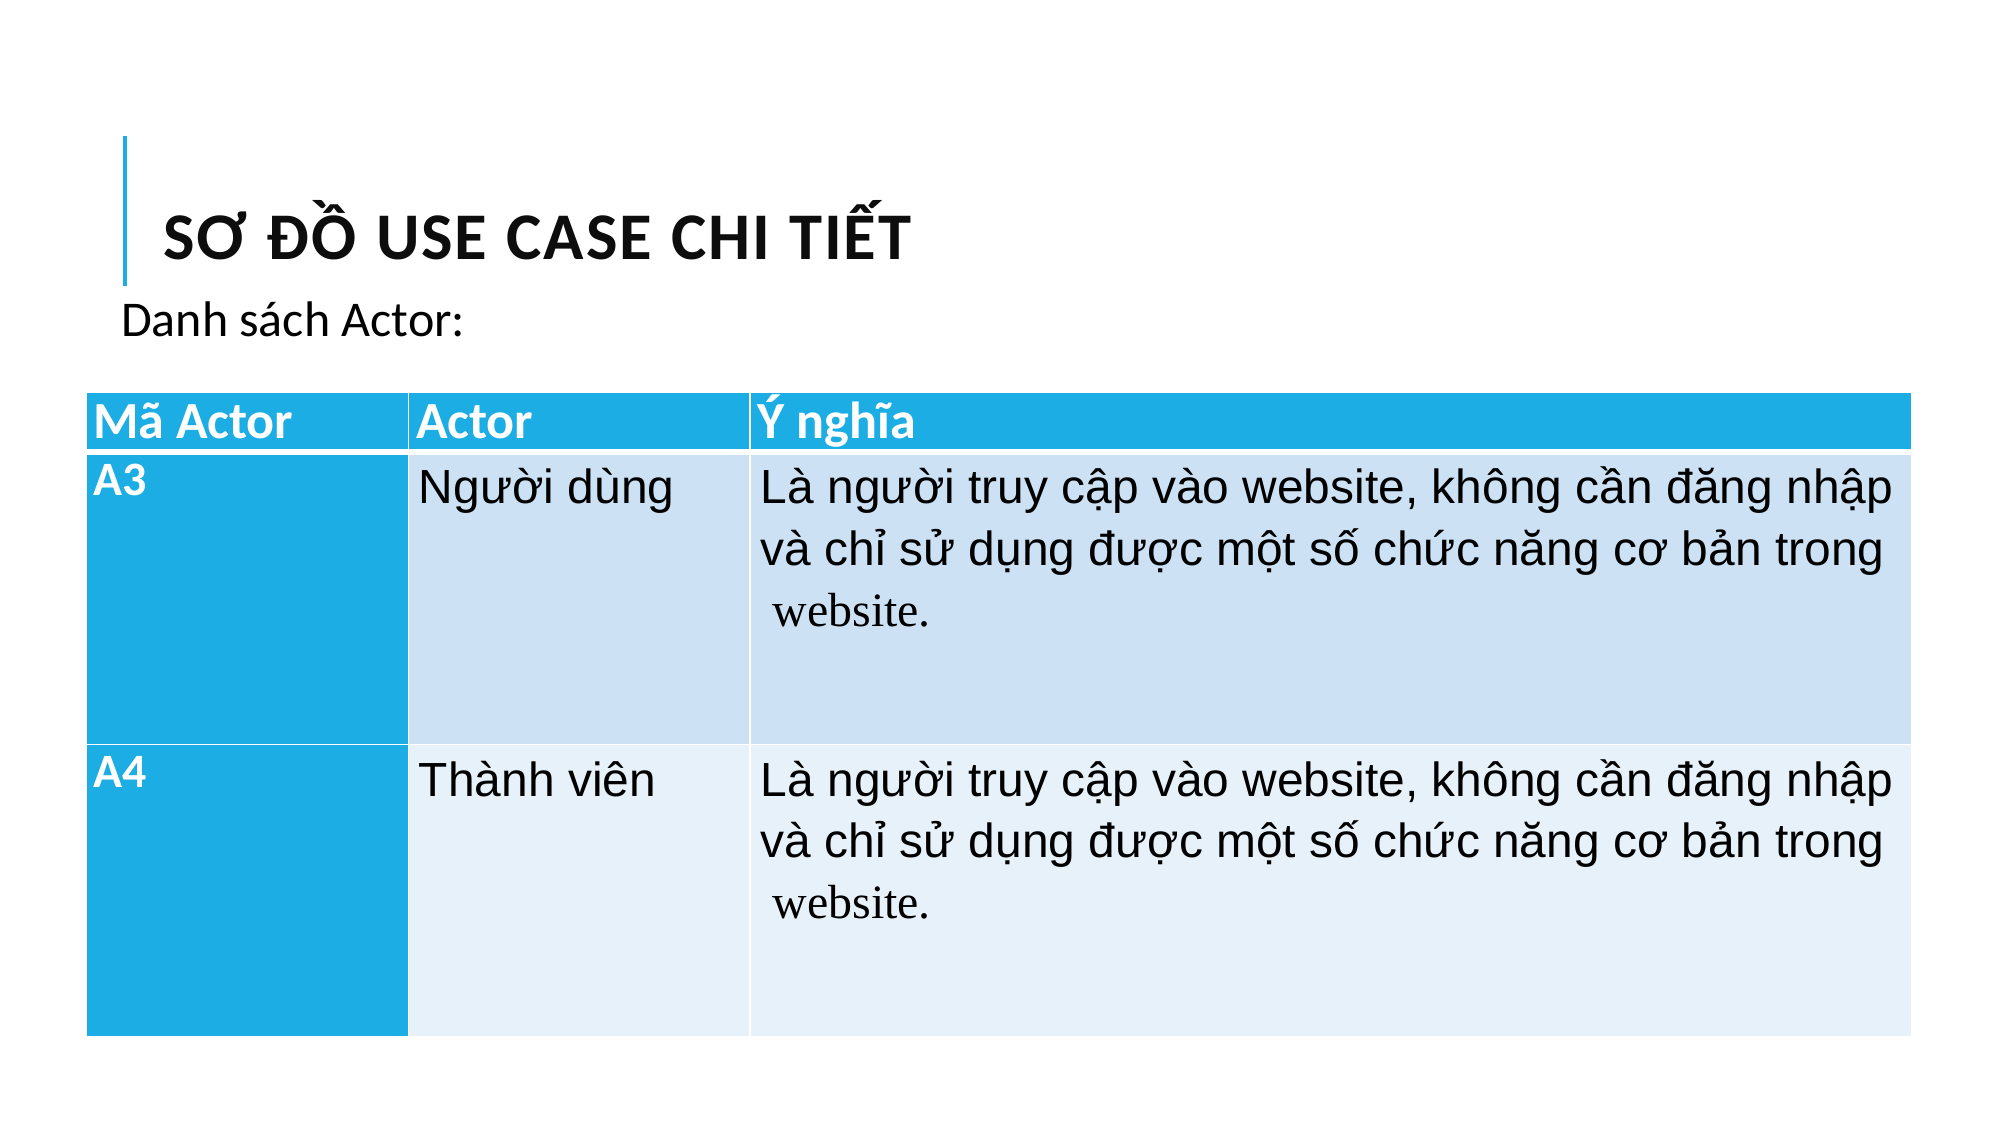

# Sơ đồ use case chi tiết
Danh sách Actor:
| Mã Actor | Actor | Ý nghĩa |
| --- | --- | --- |
| A3 | Người dùng | Là người truy cập vào website, không cần đăng nhập và chỉ sử dụng được một số chức năng cơ bản trong website. |
| A4 | Thành viên | Là người truy cập vào website, không cần đăng nhập và chỉ sử dụng được một số chức năng cơ bản trong website. |